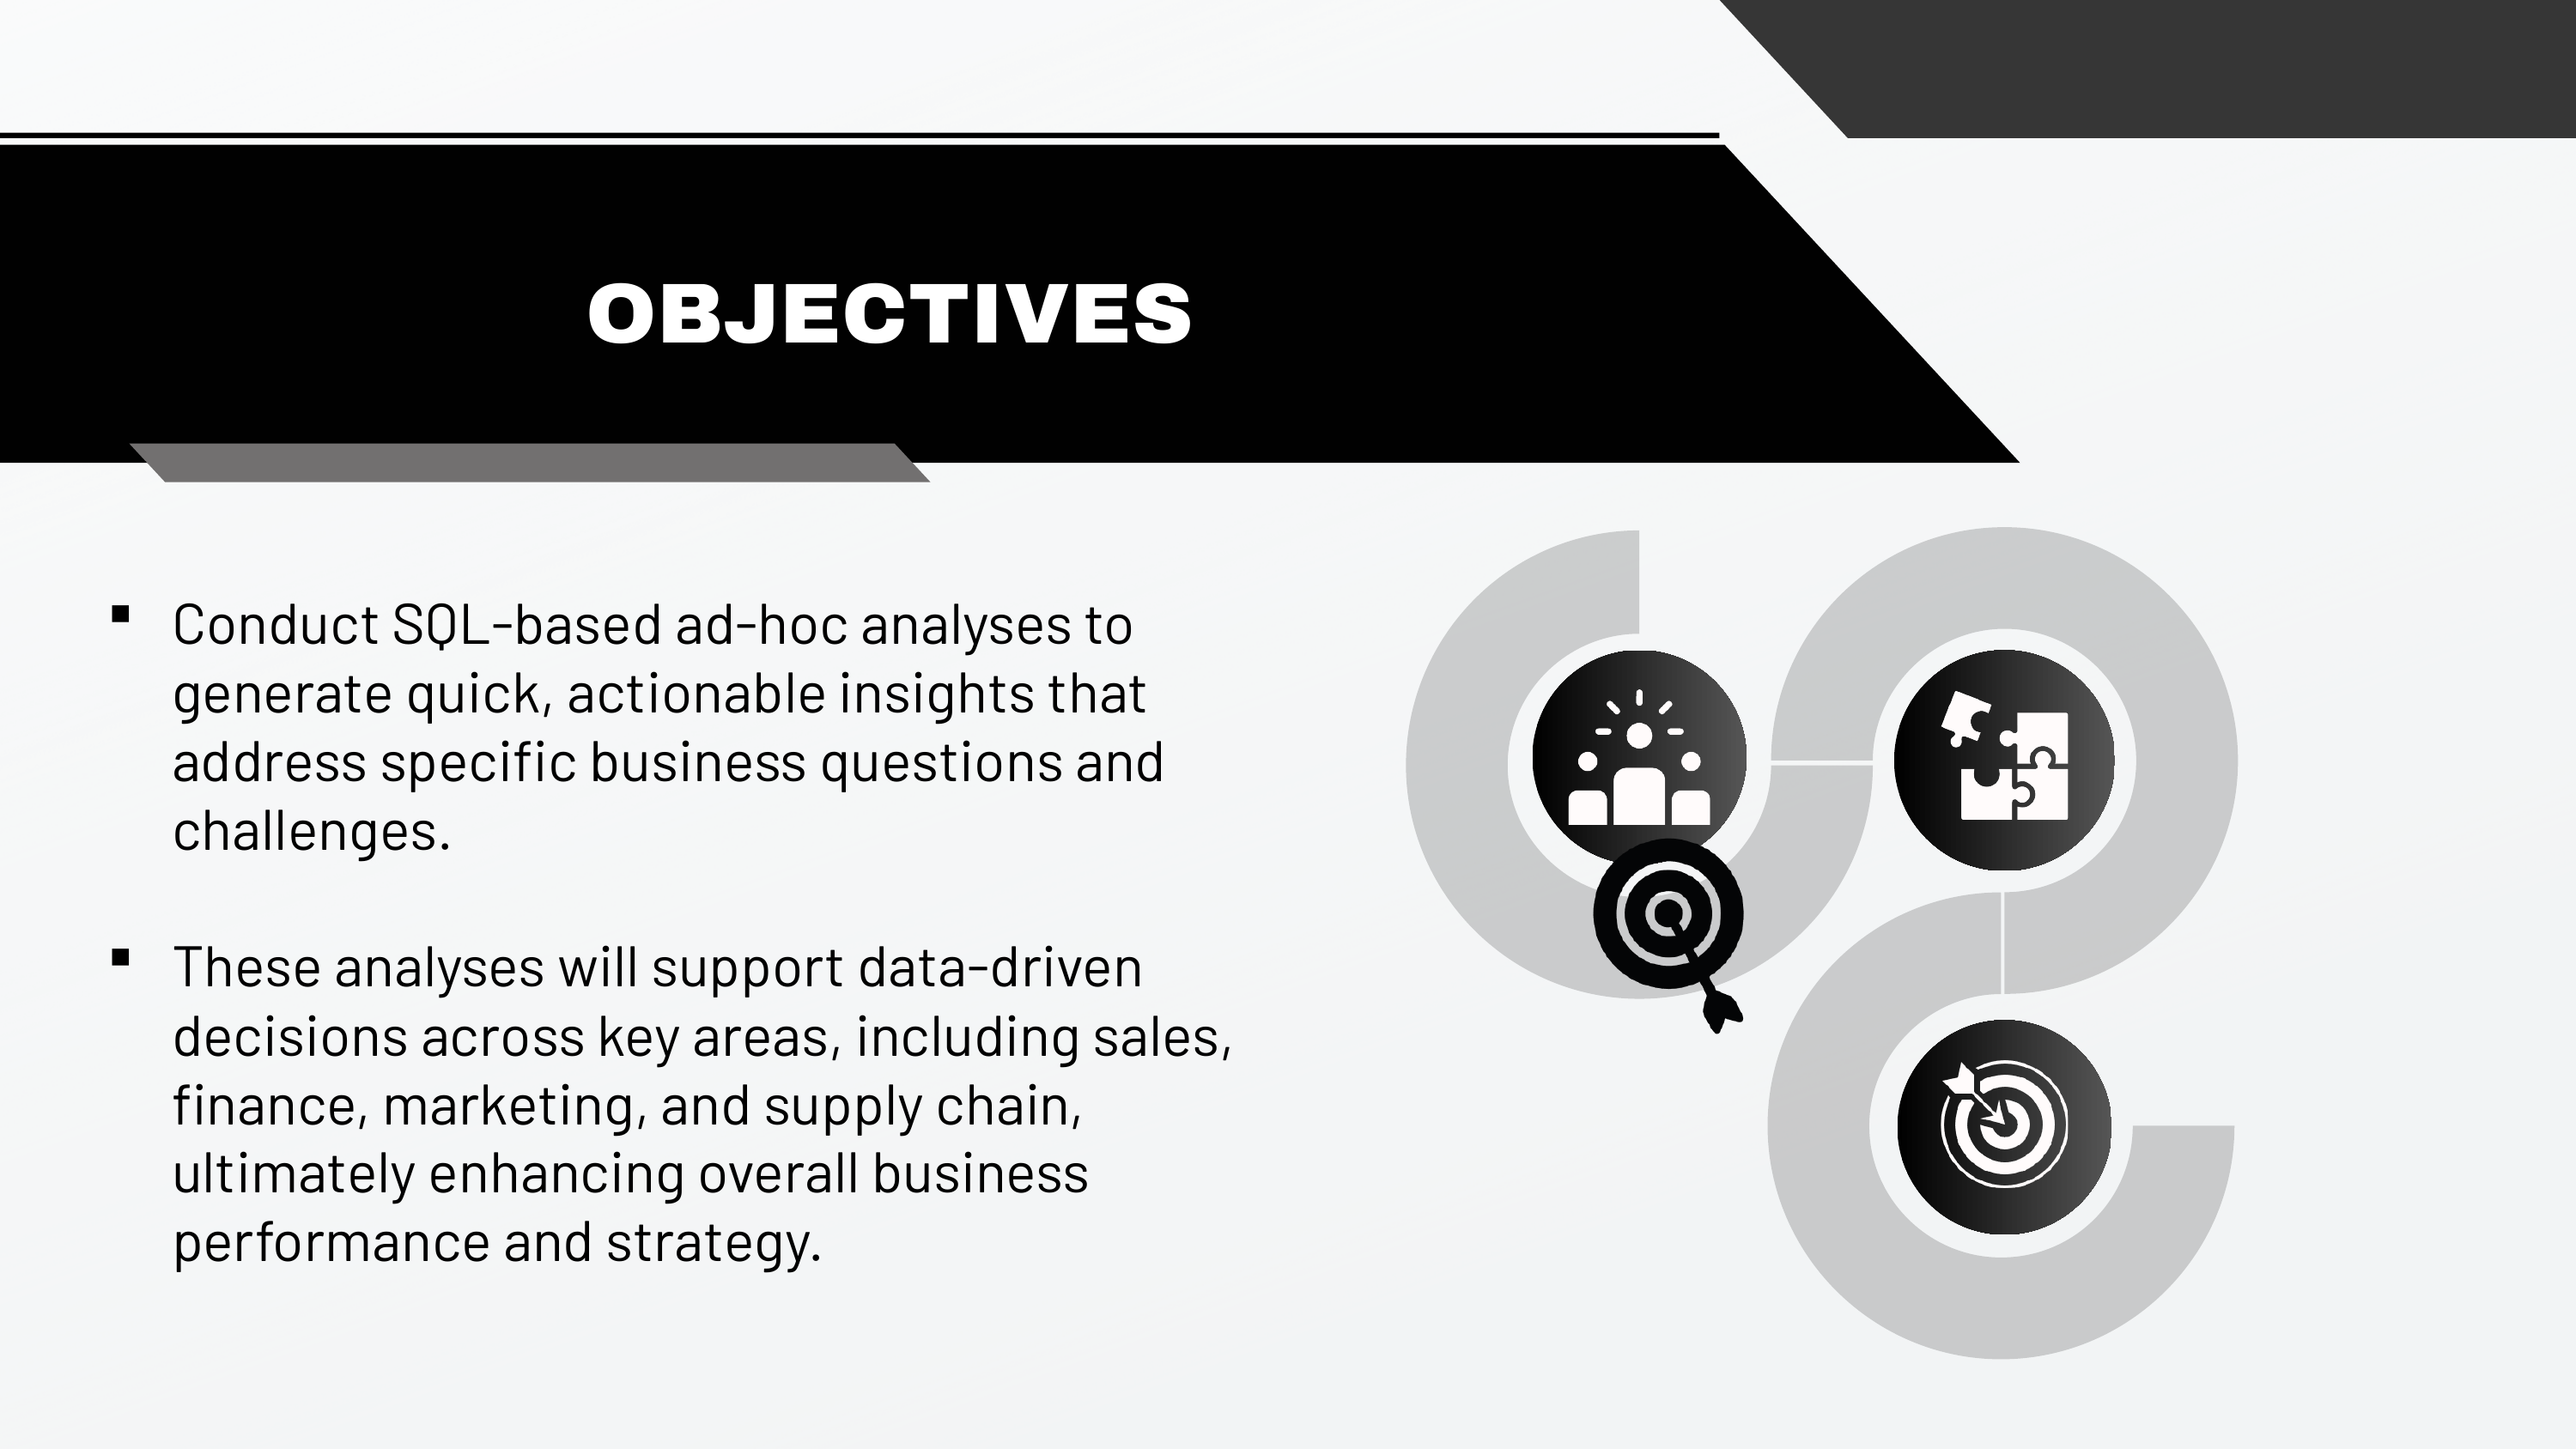

OBJECTIVES

Conduct SQL-based ad-hoc analyses to generate quick, actionable insights that address specific business questions and challenges.

These analyses will support data-driven decisions across key areas, including sales, finance, marketing, and supply chain, ultimately enhancing overall business performance and strategy.